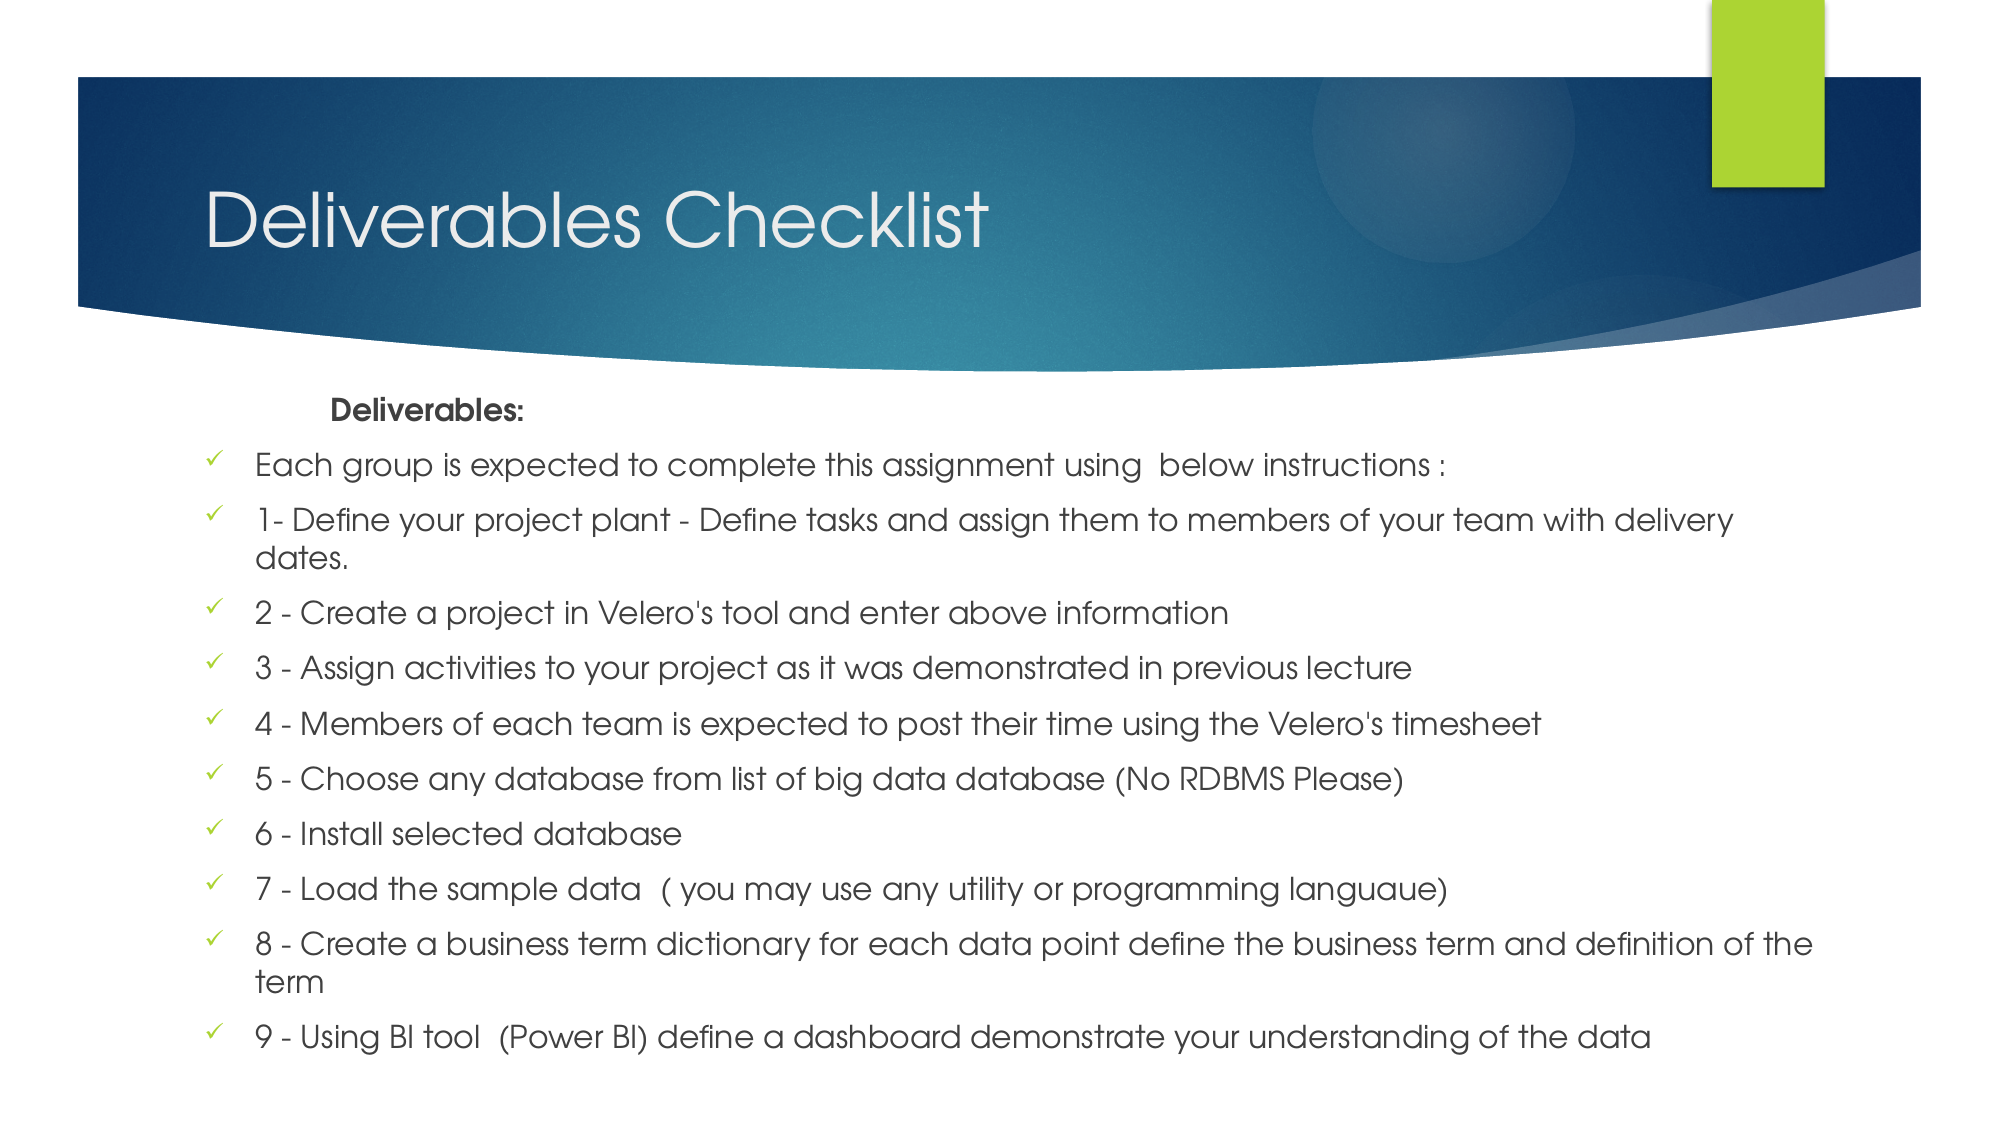

# Deliverables Checklist
	Deliverables:
Each group is expected to complete this assignment using  below instructions :
1- Define your project plant - Define tasks and assign them to members of your team with delivery dates.
2 - Create a project in Velero's tool and enter above information
3 - Assign activities to your project as it was demonstrated in previous lecture
4 - Members of each team is expected to post their time using the Velero's timesheet
5 - Choose any database from list of big data database (No RDBMS Please)
6 - Install selected database
7 - Load the sample data  ( you may use any utility or programming languaue)
8 - Create a business term dictionary for each data point define the business term and definition of the term
9 - Using BI tool  (Power BI) define a dashboard demonstrate your understanding of the data